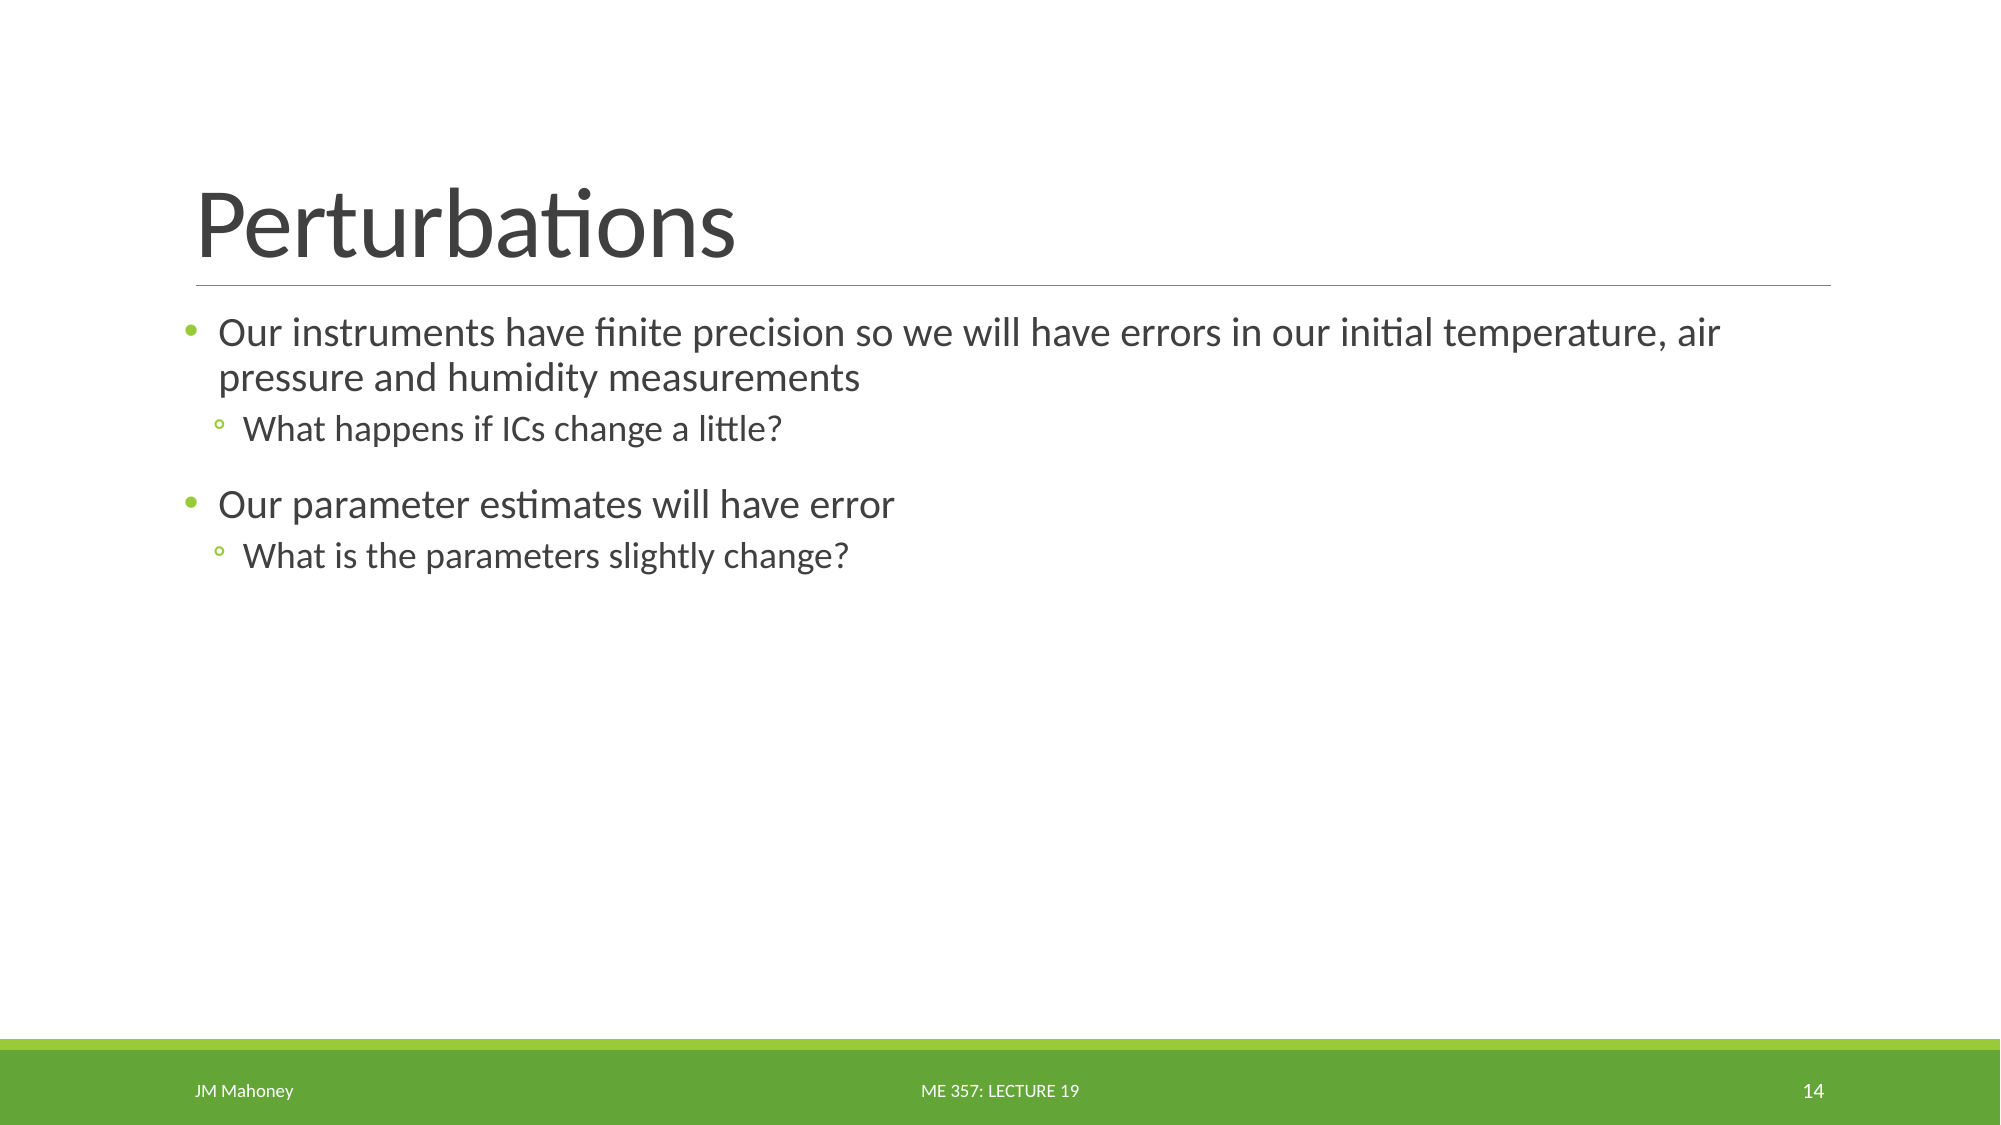

# Perturbations
Our instruments have finite precision so we will have errors in our initial temperature, air pressure and humidity measurements
What happens if ICs change a little?
Our parameter estimates will have error
What is the parameters slightly change?
JM Mahoney
ME 357: Lecture 19
14